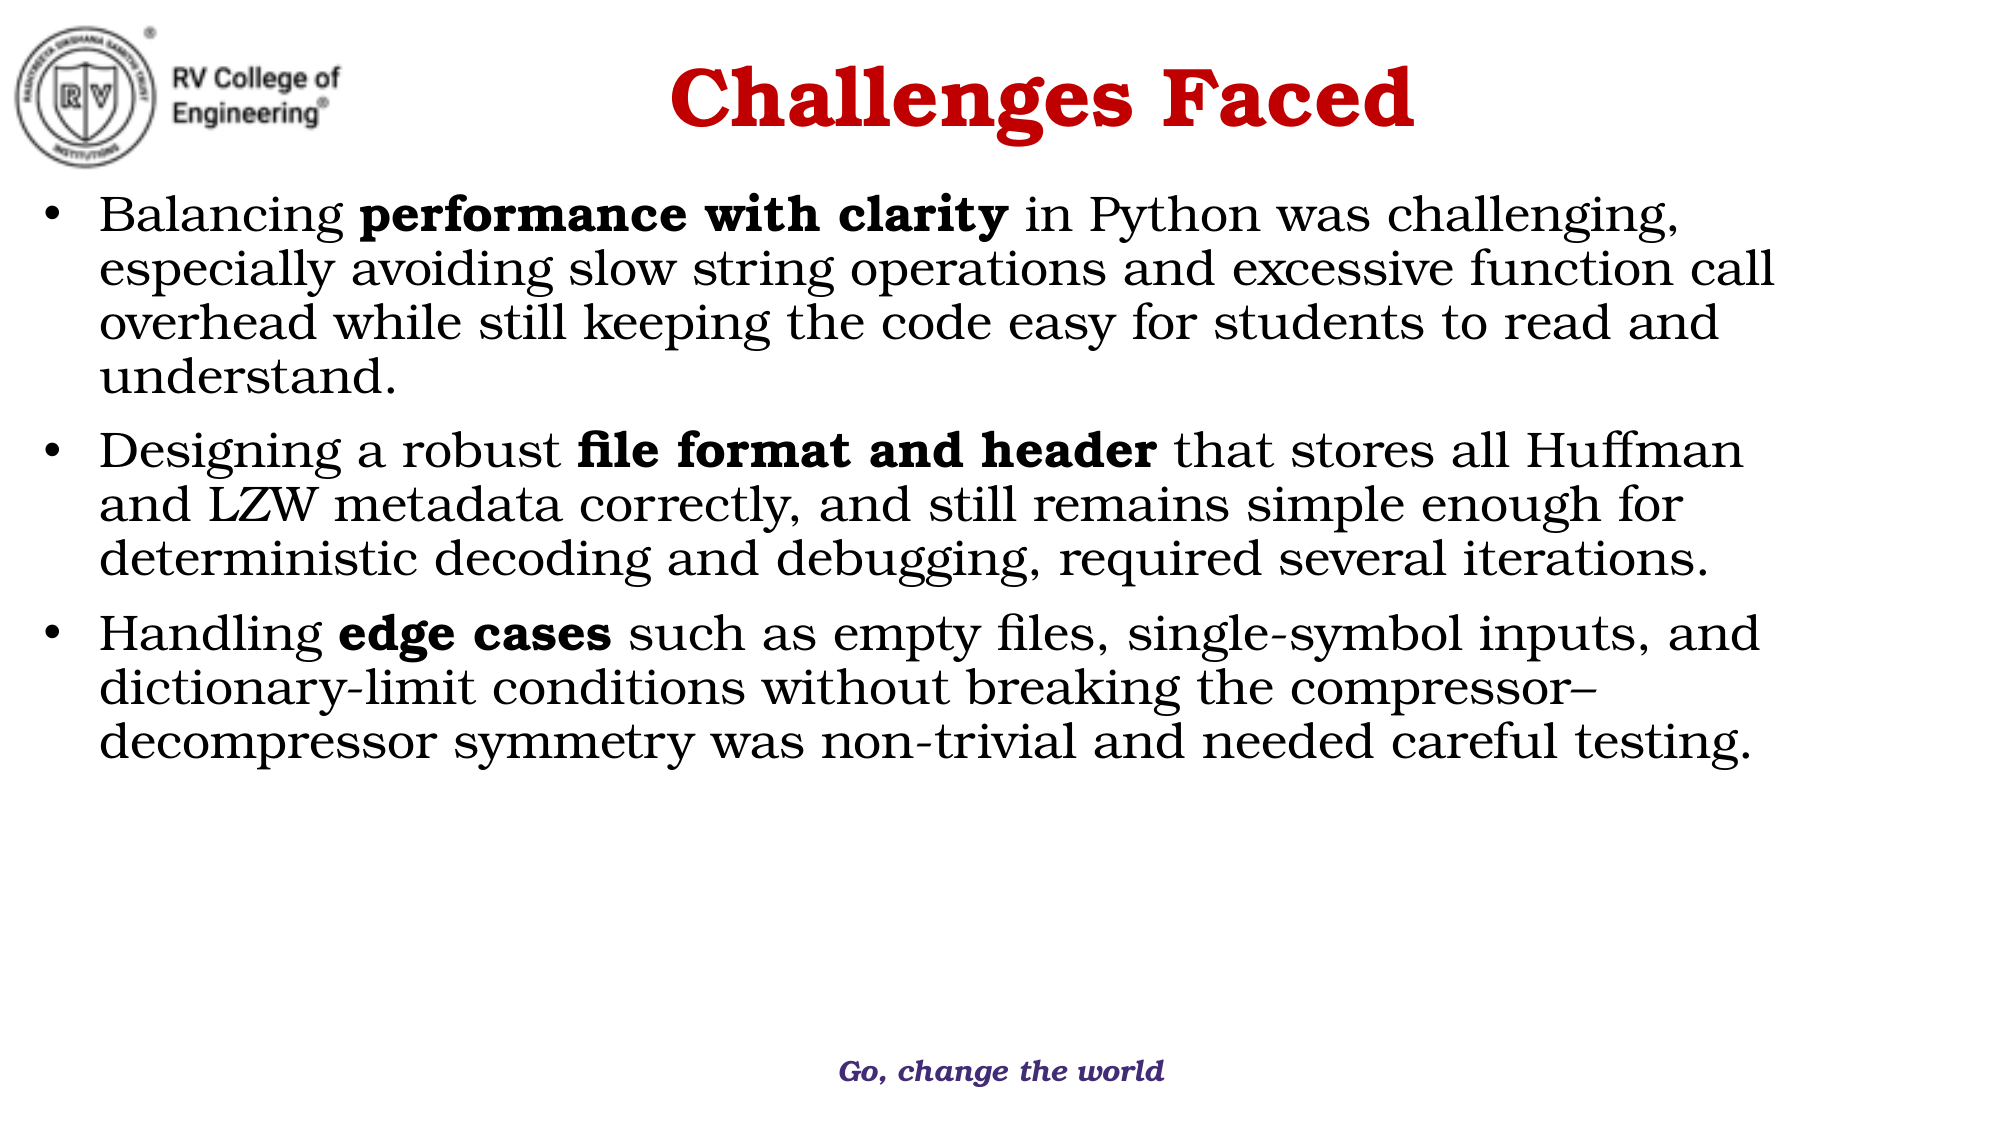

Challenges Faced
Balancing performance with clarity in Python was challenging, especially avoiding slow string operations and excessive function call overhead while still keeping the code easy for students to read and understand.
Designing a robust file format and header that stores all Huffman and LZW metadata correctly, and still remains simple enough for deterministic decoding and debugging, required several iterations.
Handling edge cases such as empty files, single-symbol inputs, and dictionary-limit conditions without breaking the compressor–decompressor symmetry was non-trivial and needed careful testing.

15